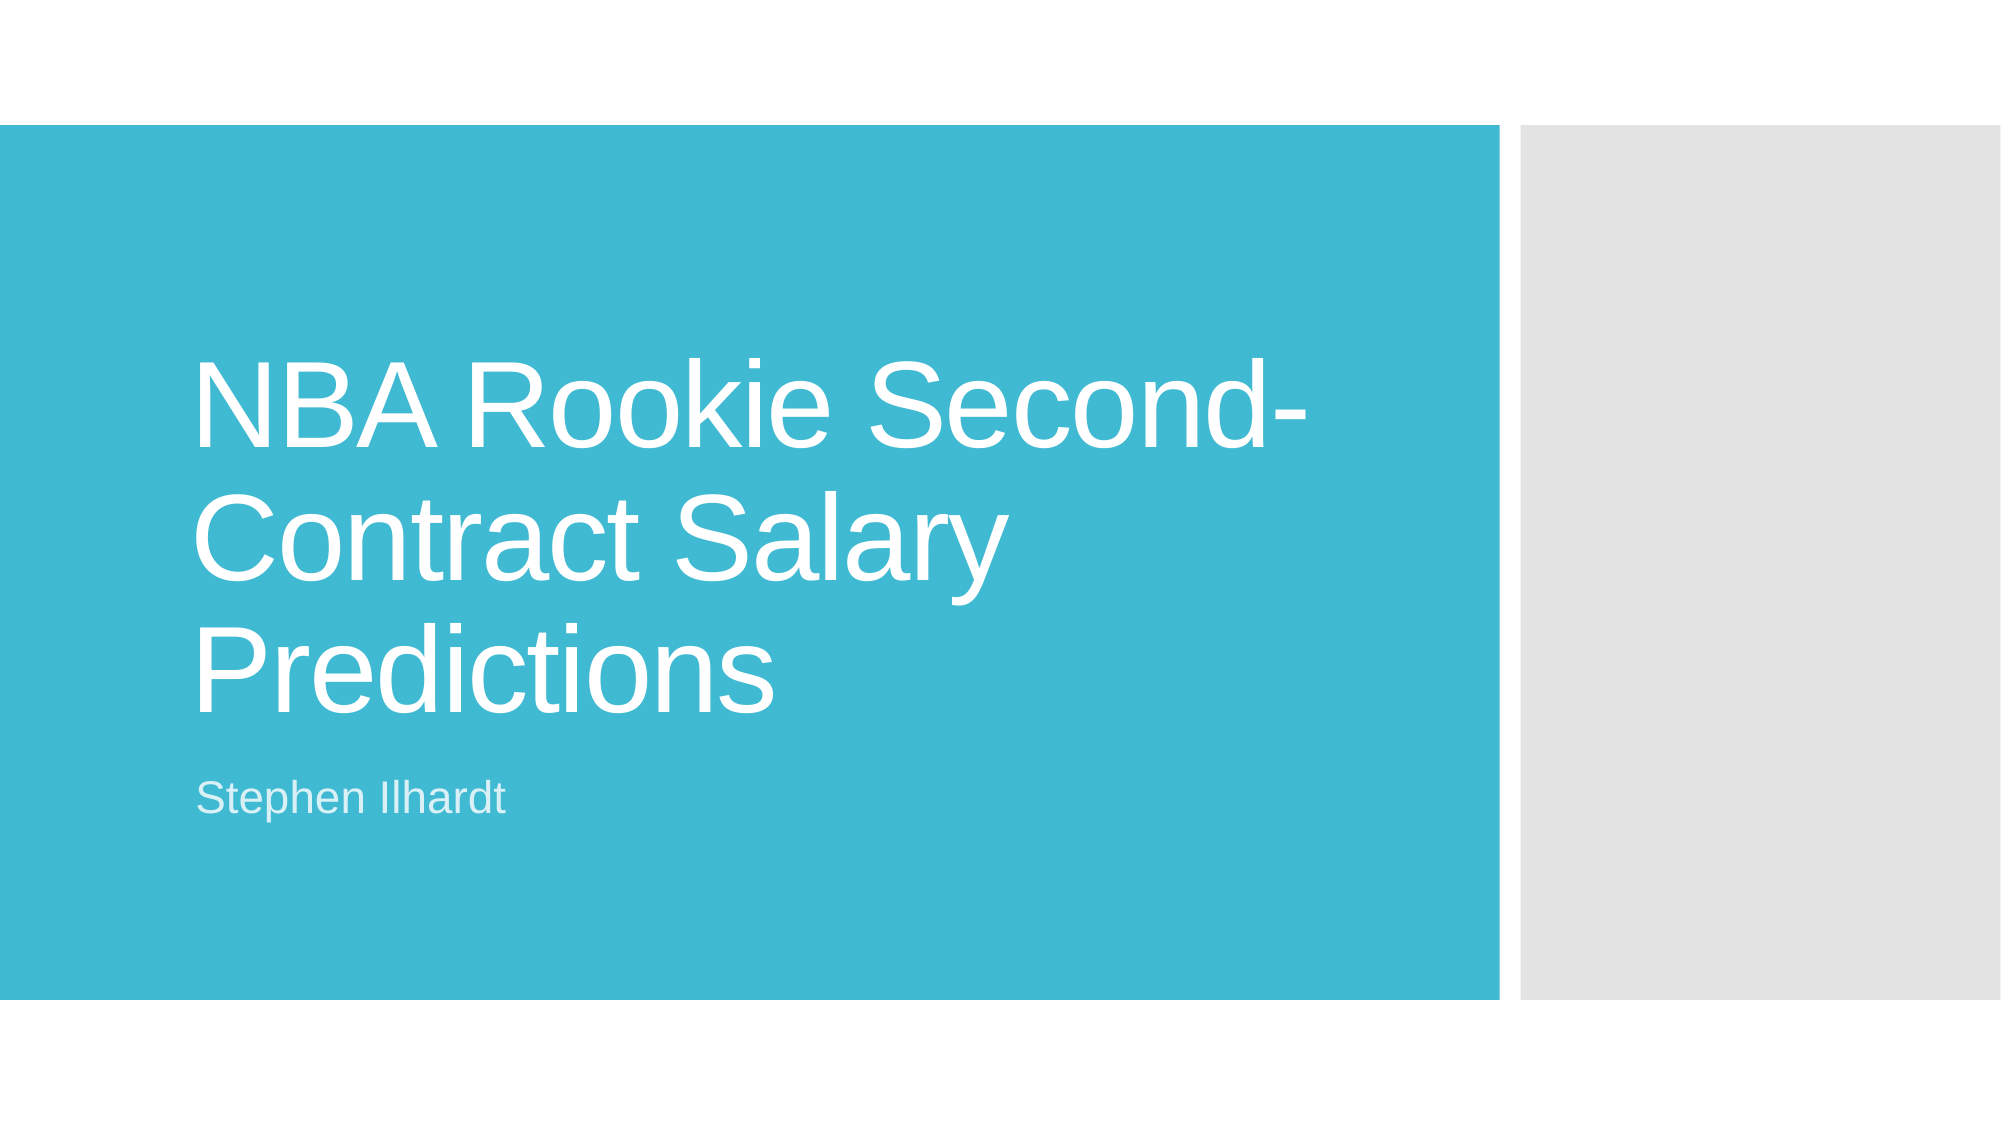

# NBA Rookie Second-Contract Salary Predictions
Stephen Ilhardt